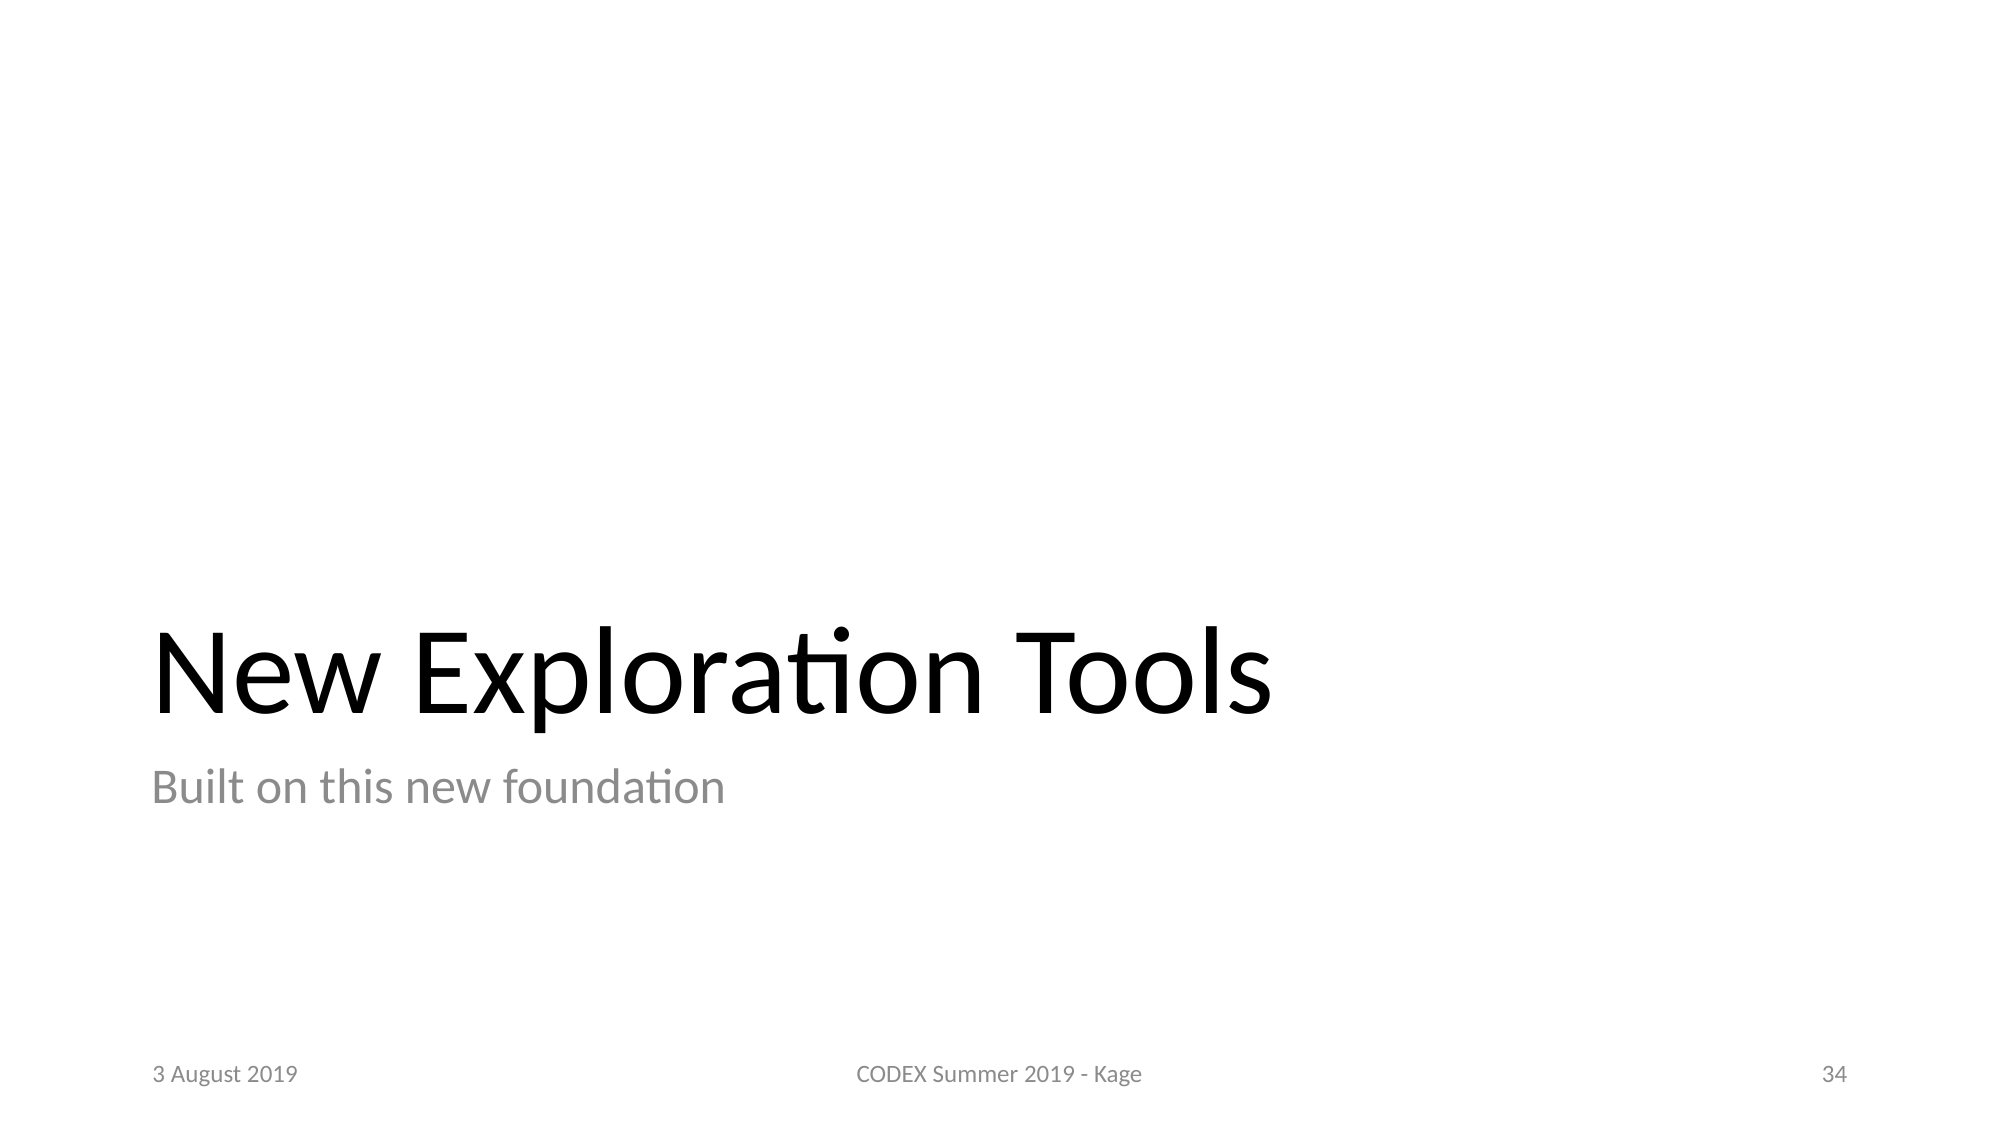

# New Exploration Tools
Built on this new foundation
3 August 2019
CODEX Summer 2019 - Kage
34